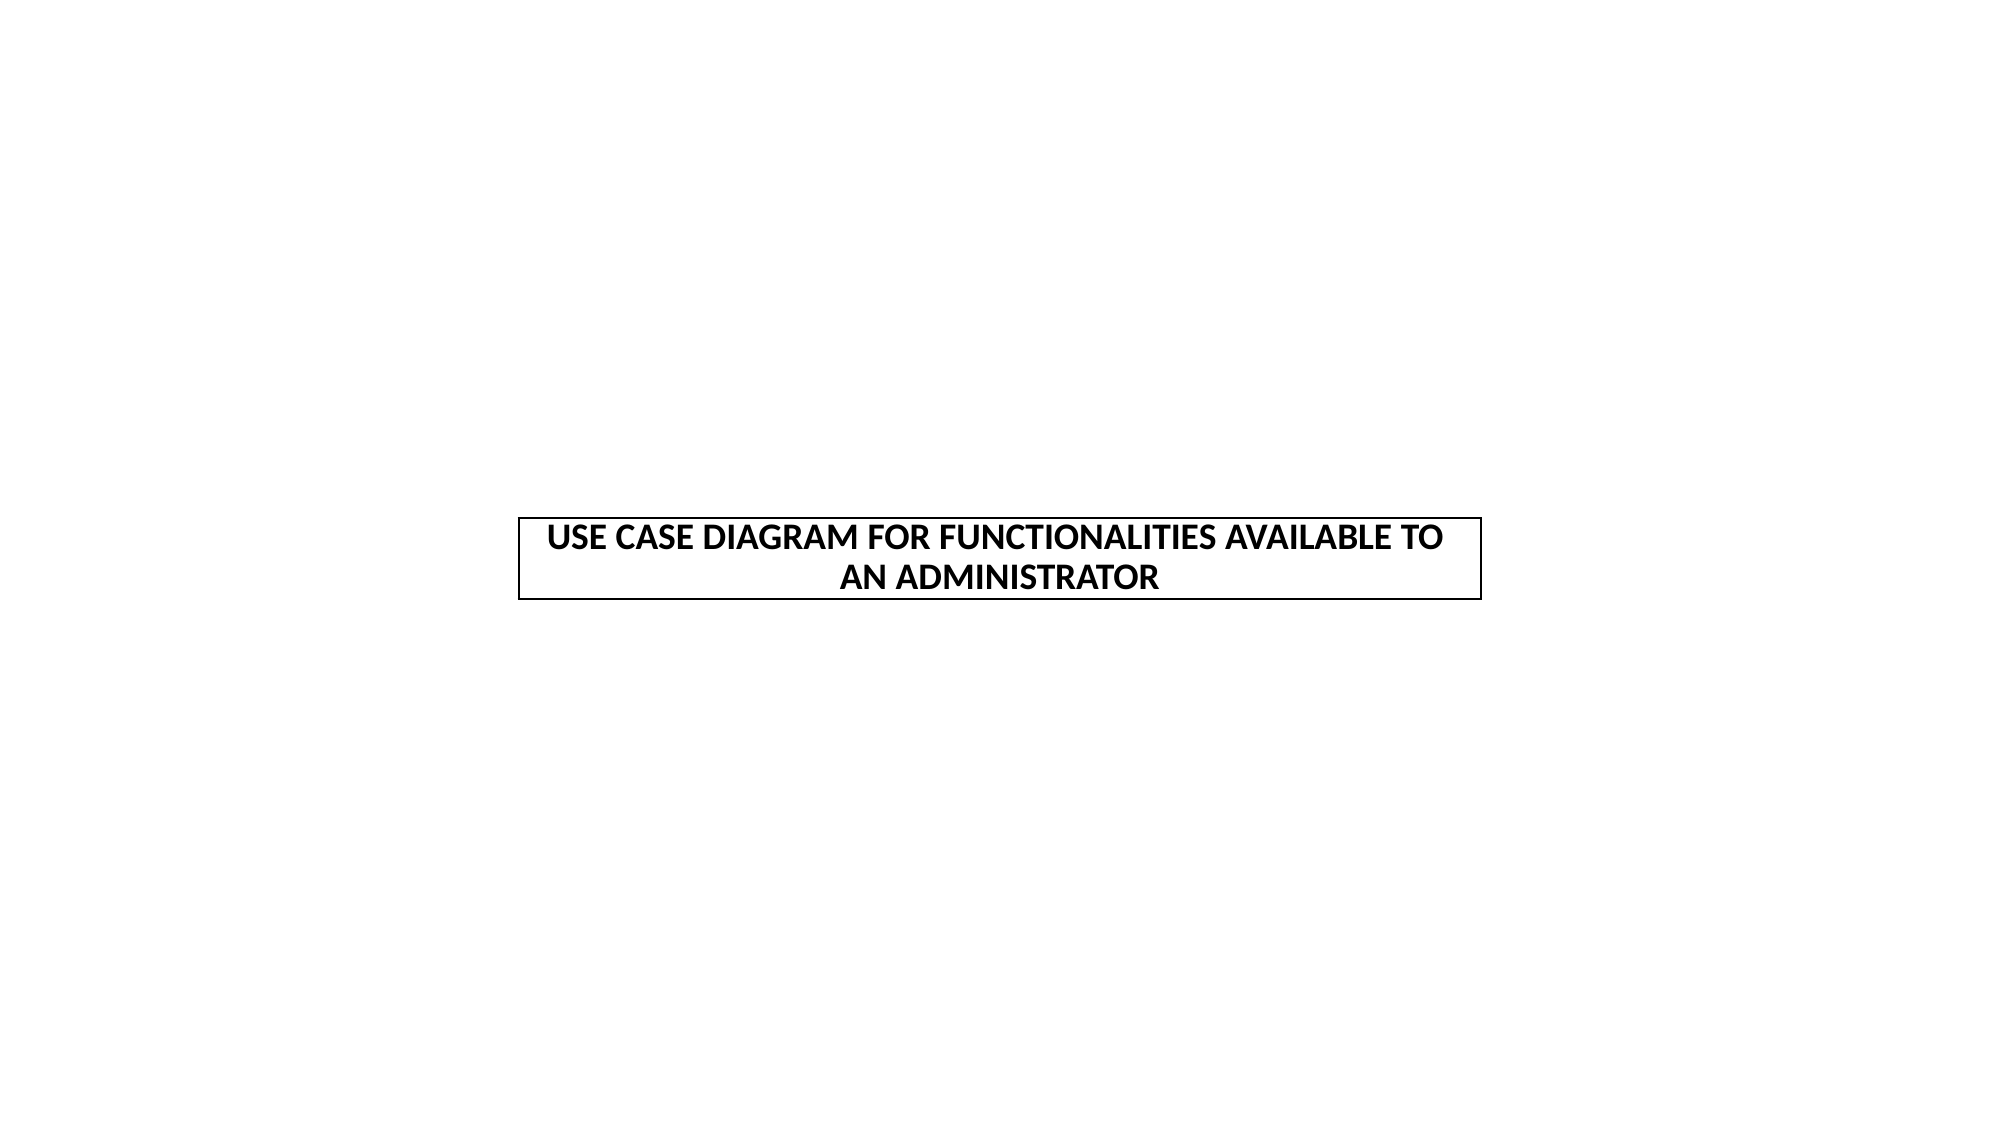

#
| USE CASE DIAGRAM FOR FUNCTIONALITIES AVAILABLE TO AN ADMINISTRATOR |
| --- |